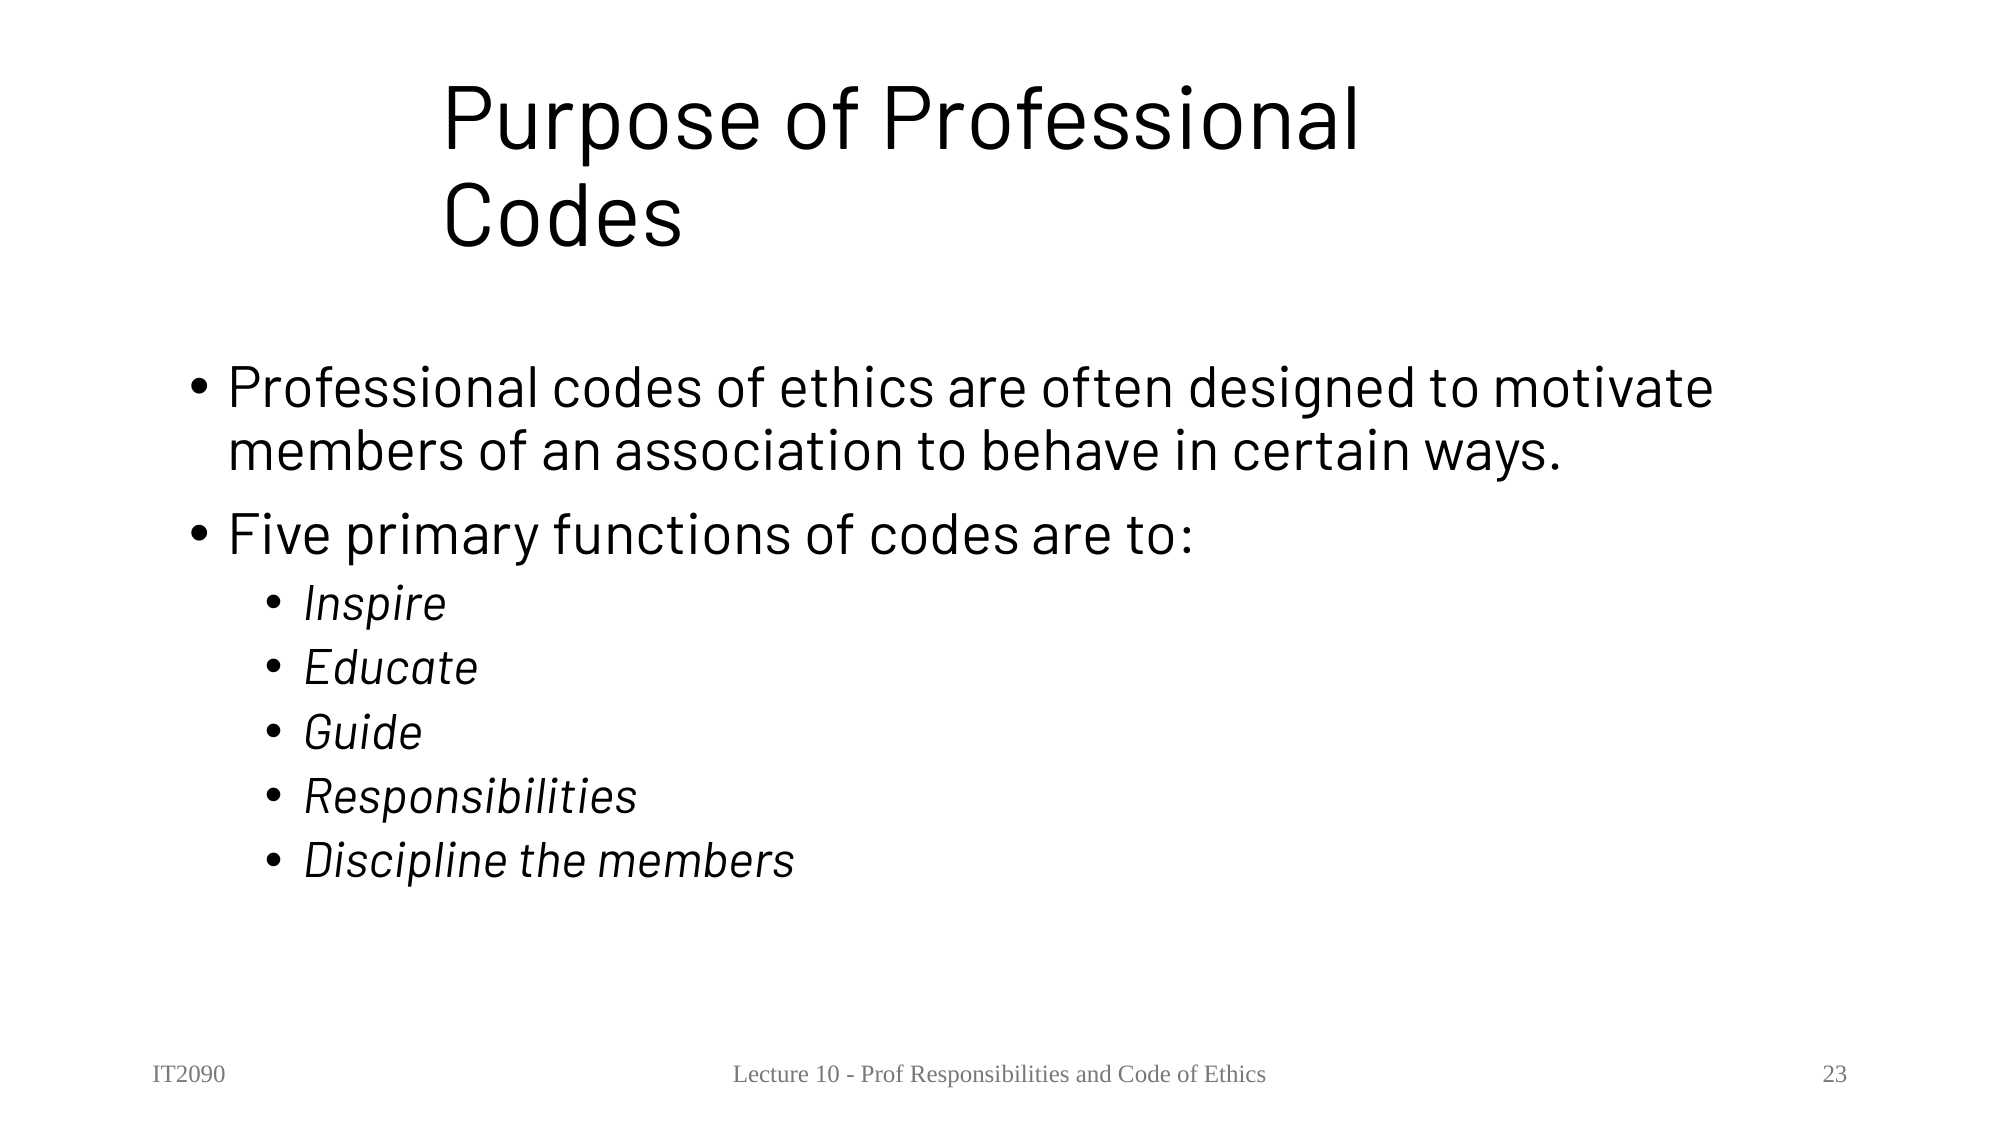

# Purpose of Professional Codes
Professional codes of ethics are often designed to motivate members of an association to behave in certain ways.
Five primary functions of codes are to:
Inspire
Educate
Guide
Responsibilities
Discipline the members
IT2090
Lecture 10 - Prof Responsibilities and Code of Ethics
23